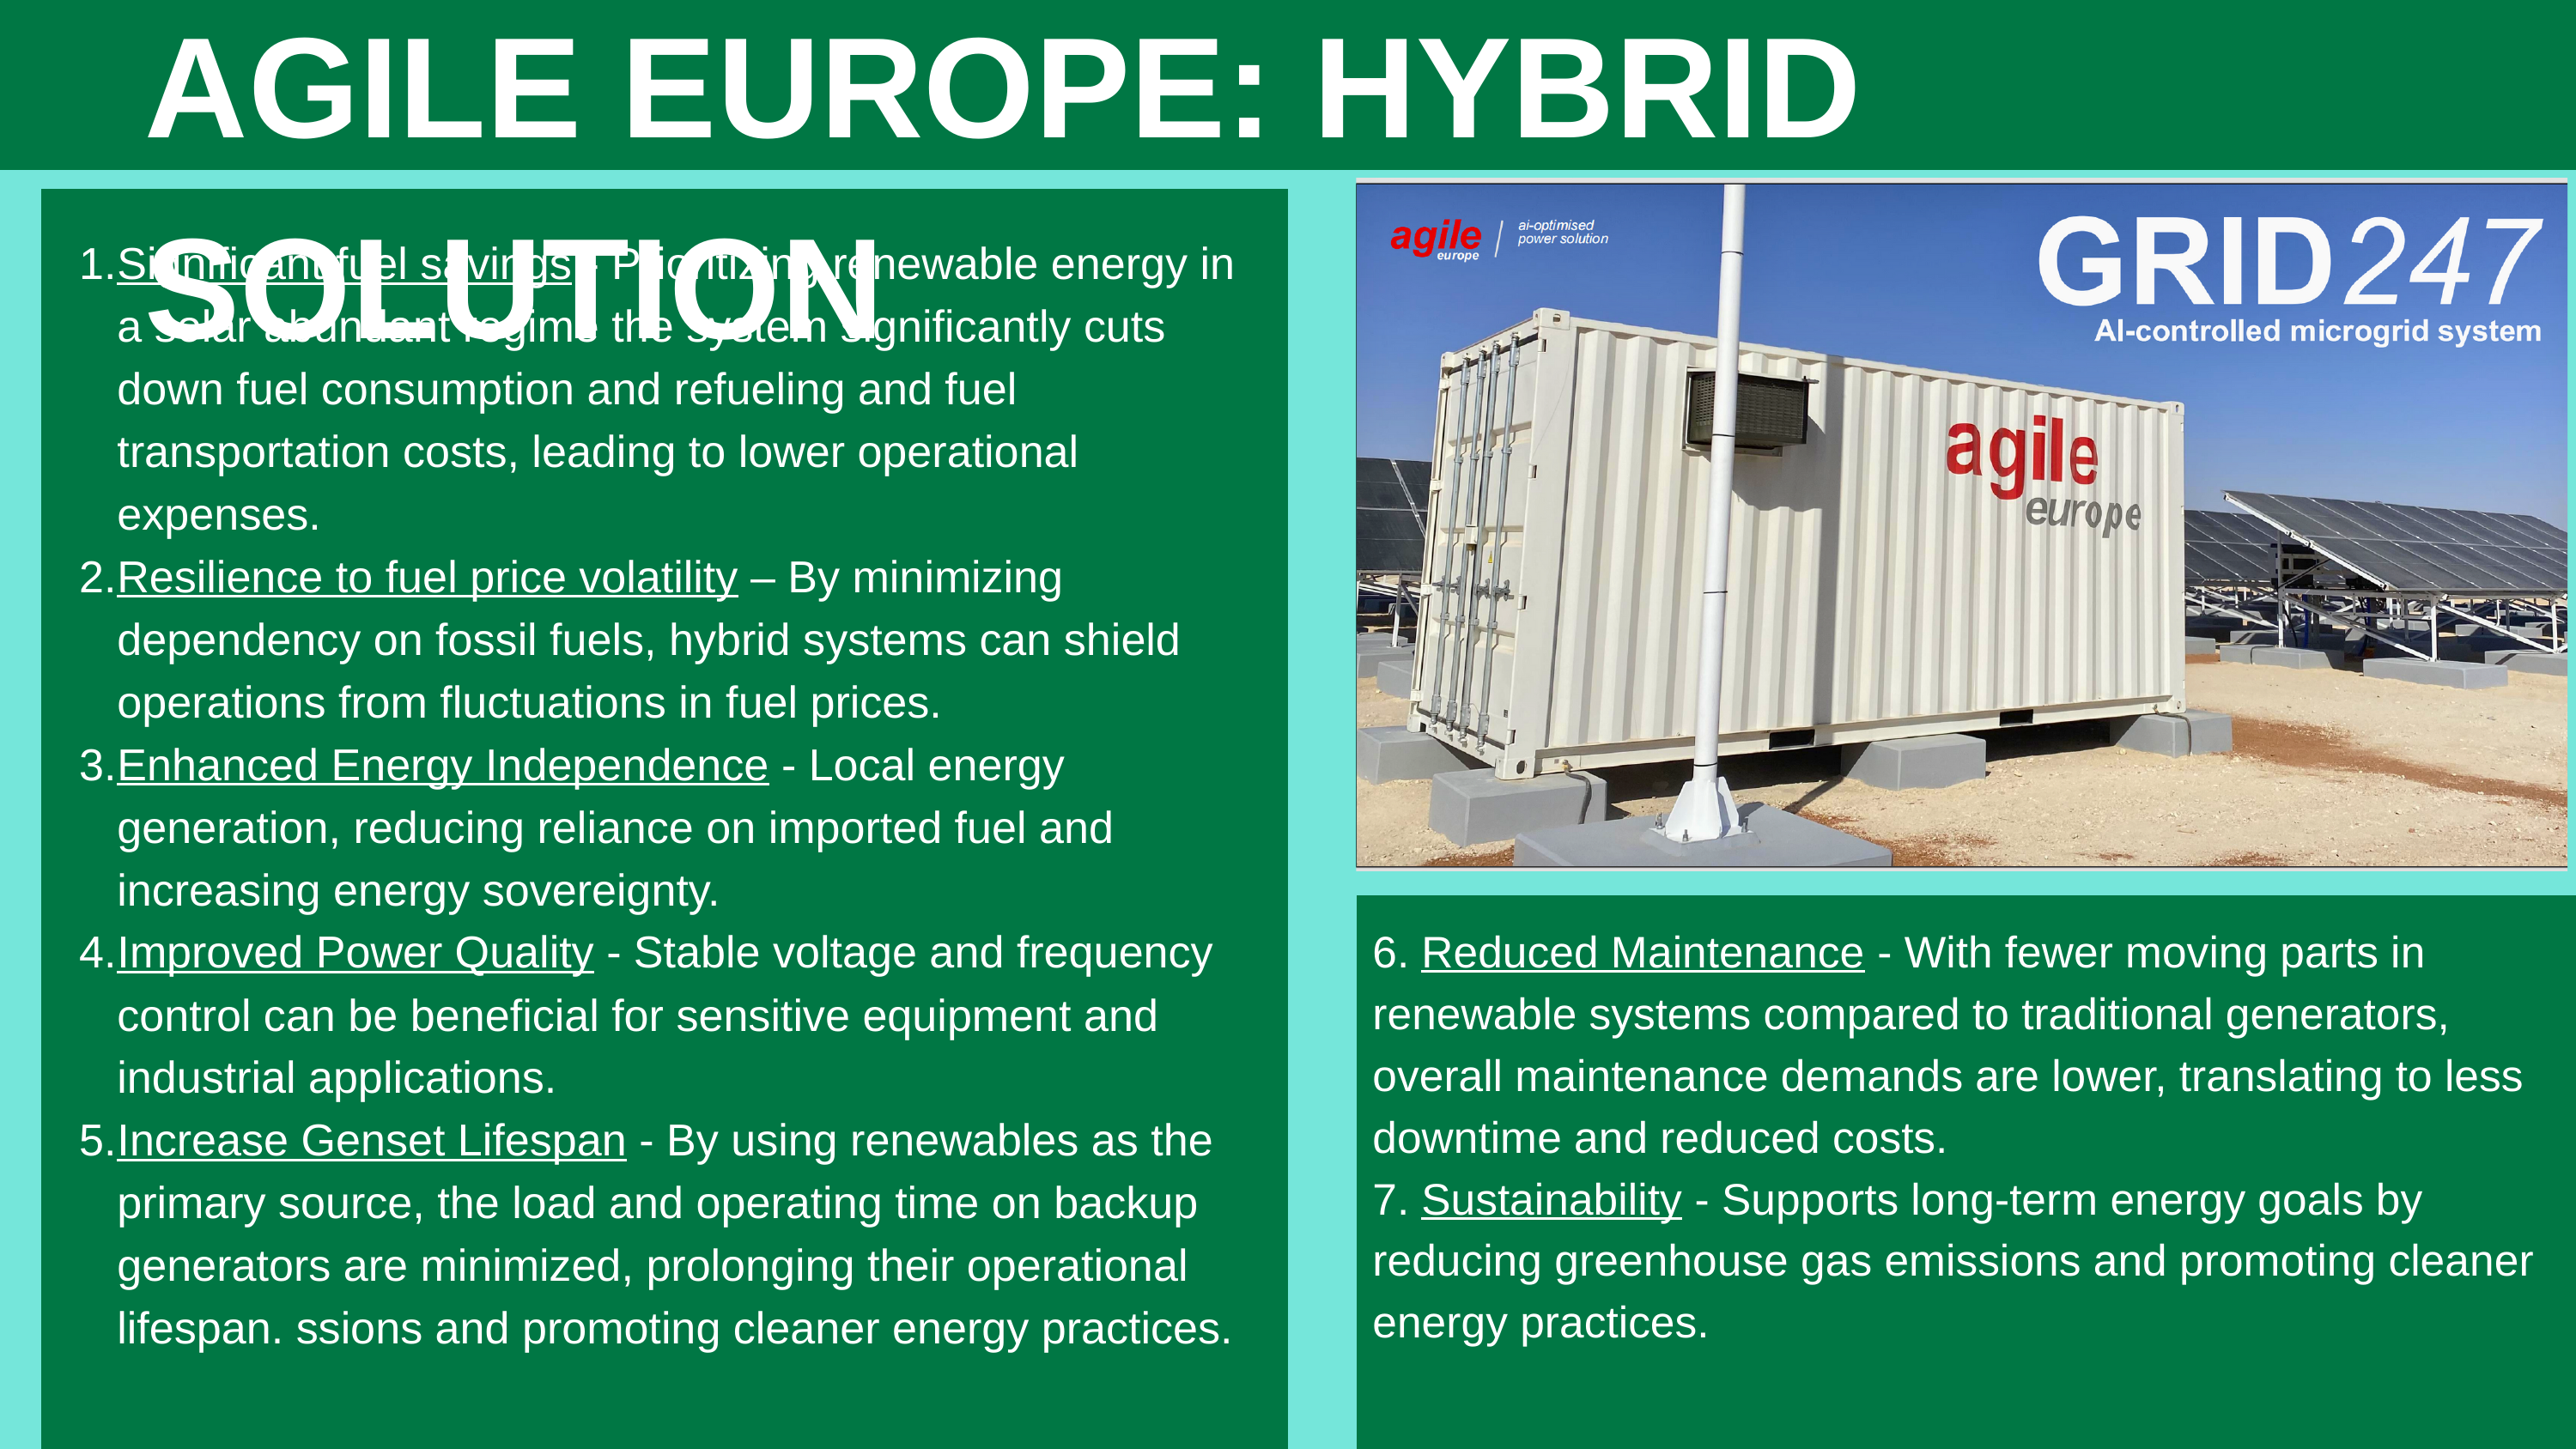

AGILE EUROPE: HYBRID SOLUTION

Significant fuel savings - Prioritizing renewable energy in a solar abundant regime the system significantly cuts down fuel consumption and refueling and fuel transportation costs, leading to lower operational expenses.
Resilience to fuel price volatility – By minimizing dependency on fossil fuels, hybrid systems can shield operations from fluctuations in fuel prices.
Enhanced Energy Independence - Local energy generation, reducing reliance on imported fuel and increasing energy sovereignty.
Improved Power Quality - Stable voltage and frequency control can be beneficial for sensitive equipment and industrial applications.
Increase Genset Lifespan - By using renewables as the primary source, the load and operating time on backup generators are minimized, prolonging their operational lifespan. ssions and promoting cleaner energy practices.

6. Reduced Maintenance - With fewer moving parts in renewable systems compared to traditional generators, overall maintenance demands are lower, translating to less downtime and reduced costs.
7. Sustainability - Supports long-term energy goals by reducing greenhouse gas emissions and promoting cleaner energy practices.